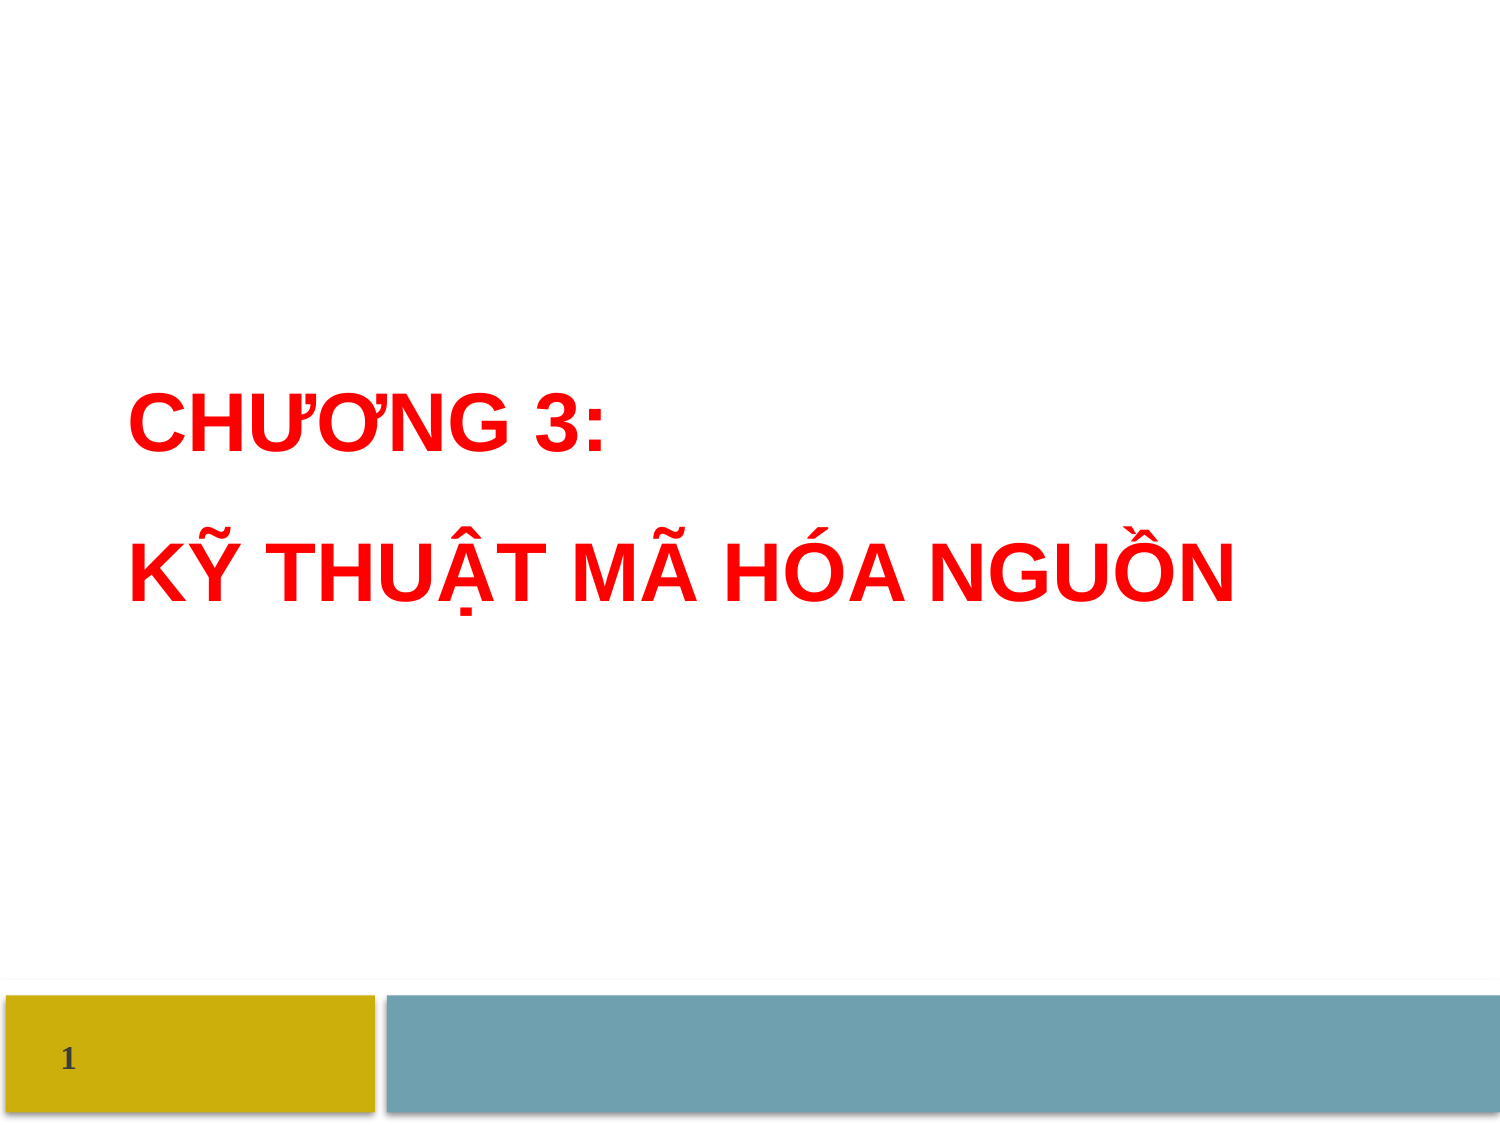

# Chương 3: KỸ thuật MÃ HÓA NGUỒN
1